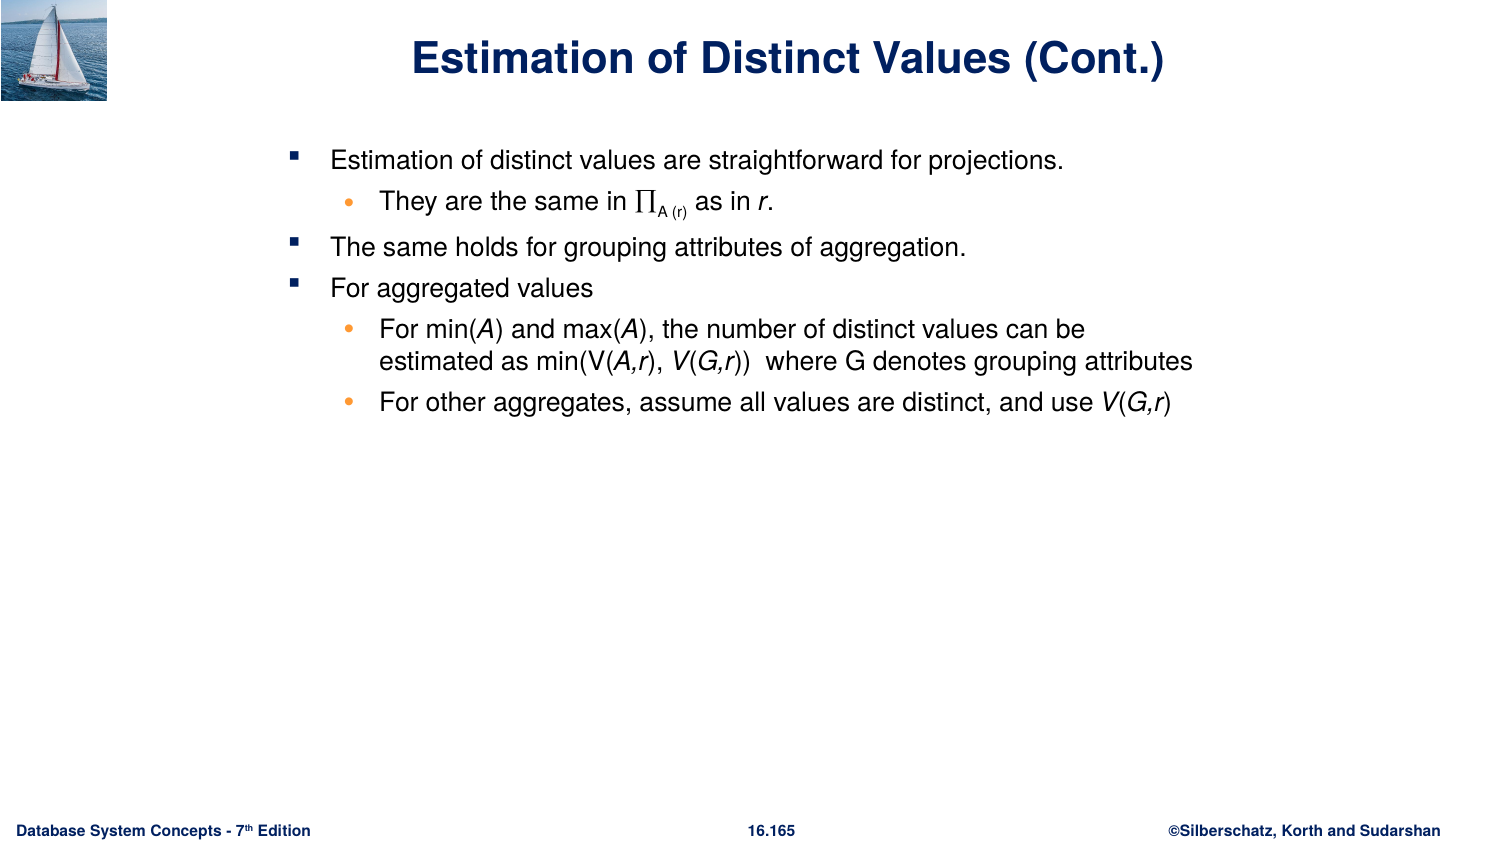

# Estimation of Distinct Values (Cont.)
Estimation of distinct values are straightforward for projections.
They are the same in ∏A (r) as in r.
The same holds for grouping attributes of aggregation.
For aggregated values
For min(A) and max(A), the number of distinct values can be estimated as min(V(A,r), V(G,r))  where G denotes grouping attributes
For other aggregates, assume all values are distinct, and use V(G,r)